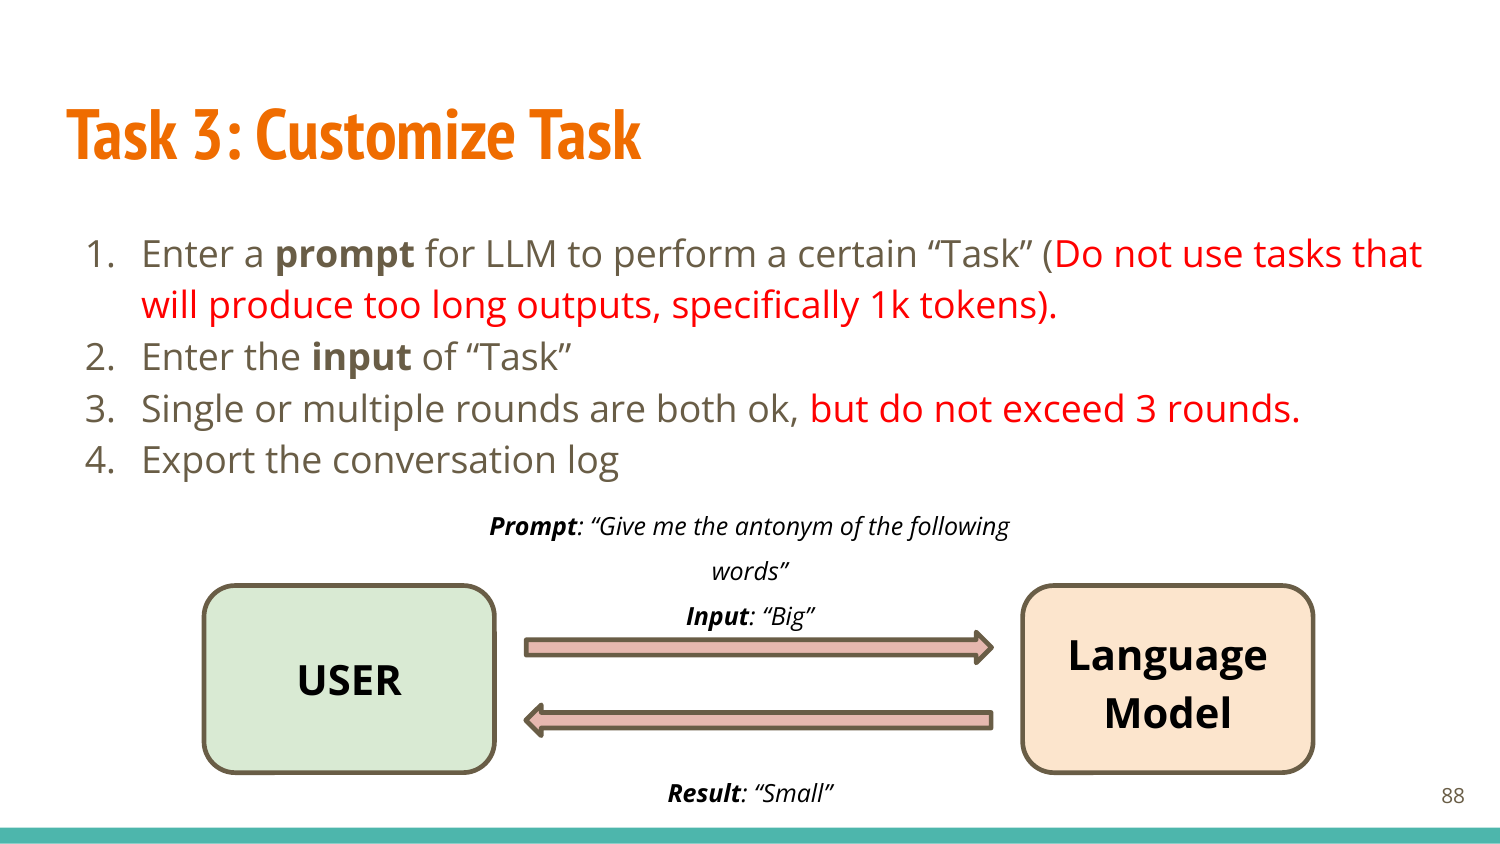

# Task 3: Customize Task
Enter a prompt for LLM to perform a certain “Task” (Do not use tasks that will produce too long outputs, specifically 1k tokens).
Enter the input of “Task”
Single or multiple rounds are both ok, but do not exceed 3 rounds.
Export the conversation log
Prompt: “Give me the antonym of the following words”
Input: “Big”
USER
Language
Model

Result: “Small”

88